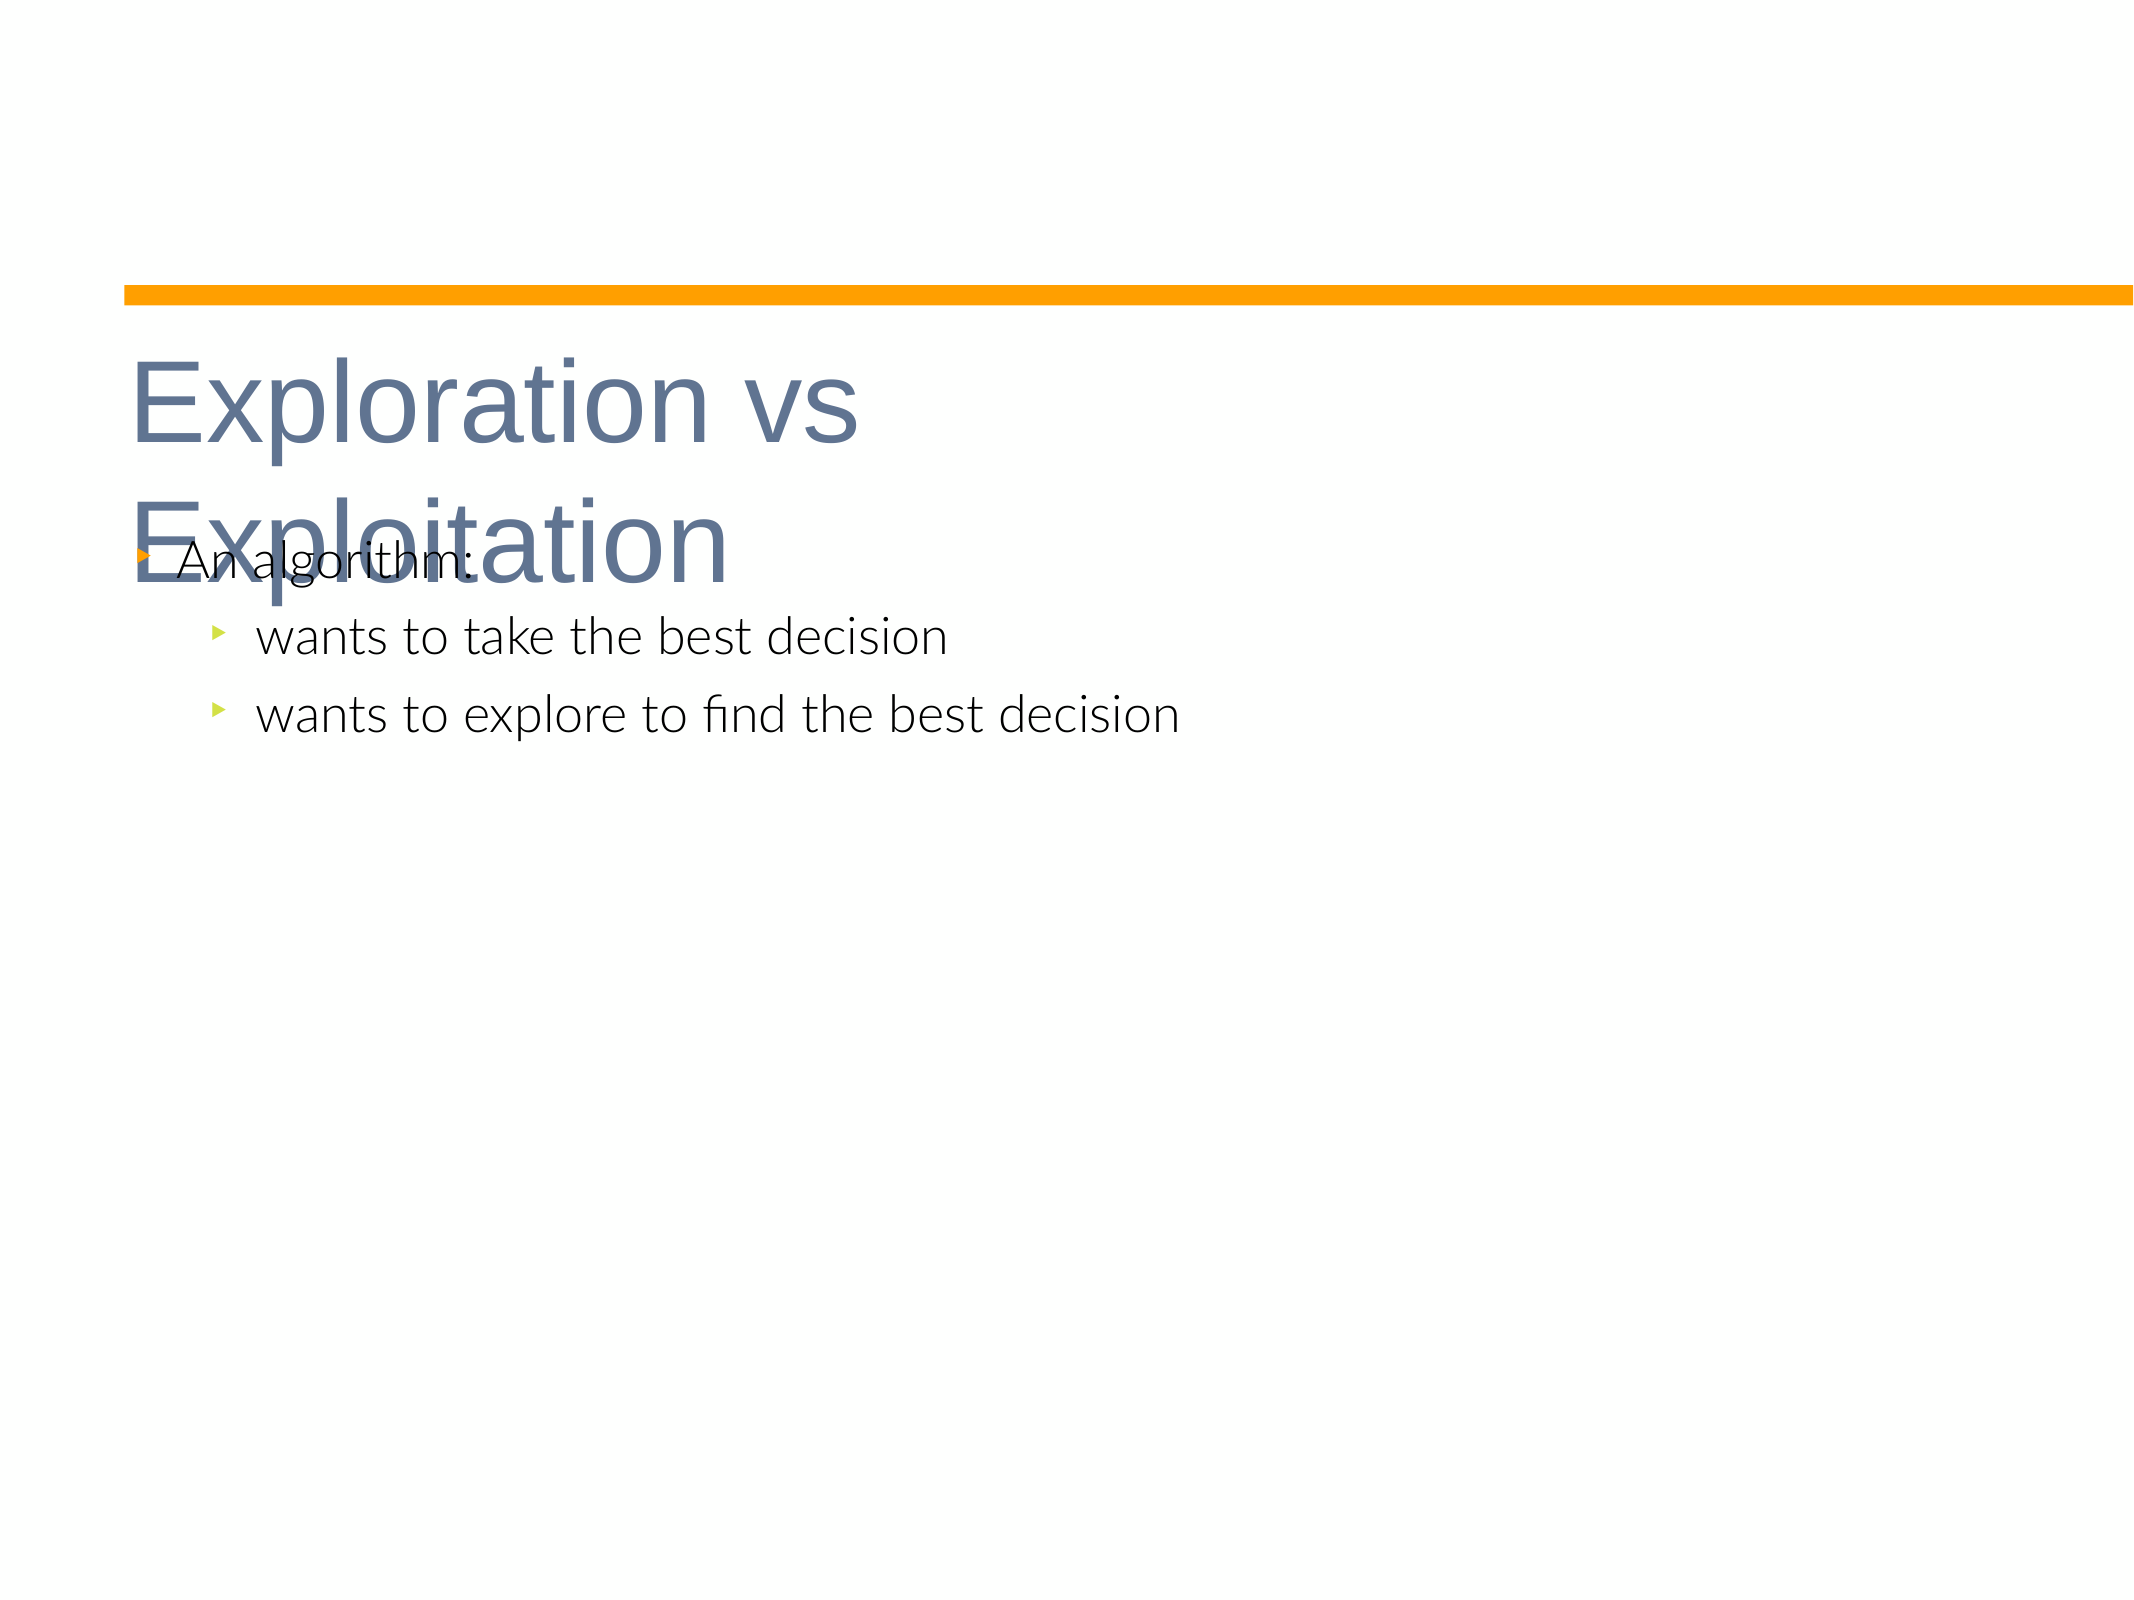

Exploration vs Exploitation
An algorithm:
wants to take the best decision
wants to explore to find the best decision